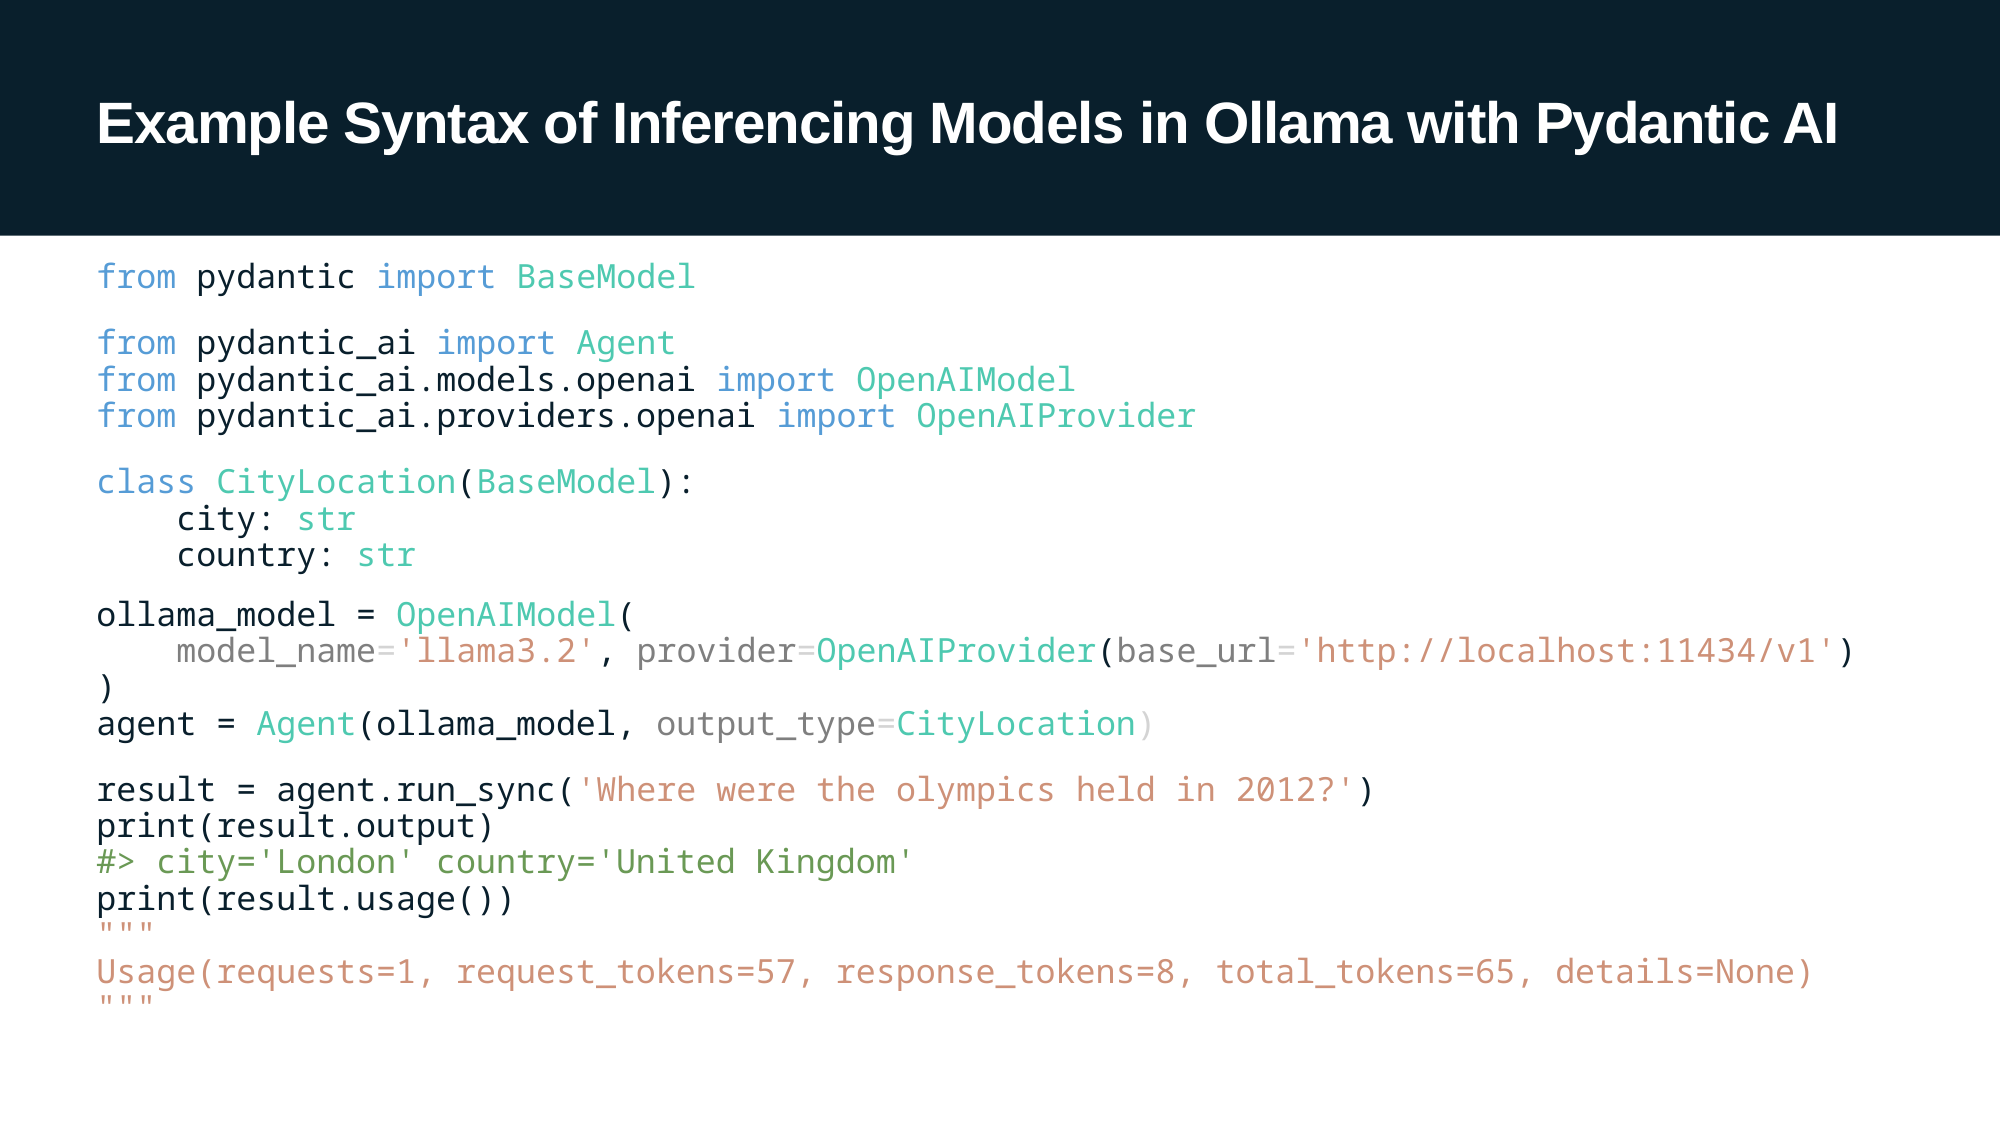

# Example Syntax of Inferencing Models in Ollama with Pydantic AI
from pydantic import BaseModel
from pydantic_ai import Agent
from pydantic_ai.models.openai import OpenAIModel
from pydantic_ai.providers.openai import OpenAIProvider
class CityLocation(BaseModel):
    city: str
    country: str
ollama_model = OpenAIModel(
    model_name='llama3.2', provider=OpenAIProvider(base_url='http://localhost:11434/v1')
)
agent = Agent(ollama_model, output_type=CityLocation)
result = agent.run_sync('Where were the olympics held in 2012?')
print(result.output)
#> city='London' country='United Kingdom'
print(result.usage())
"""
Usage(requests=1, request_tokens=57, response_tokens=8, total_tokens=65, details=None)
"""